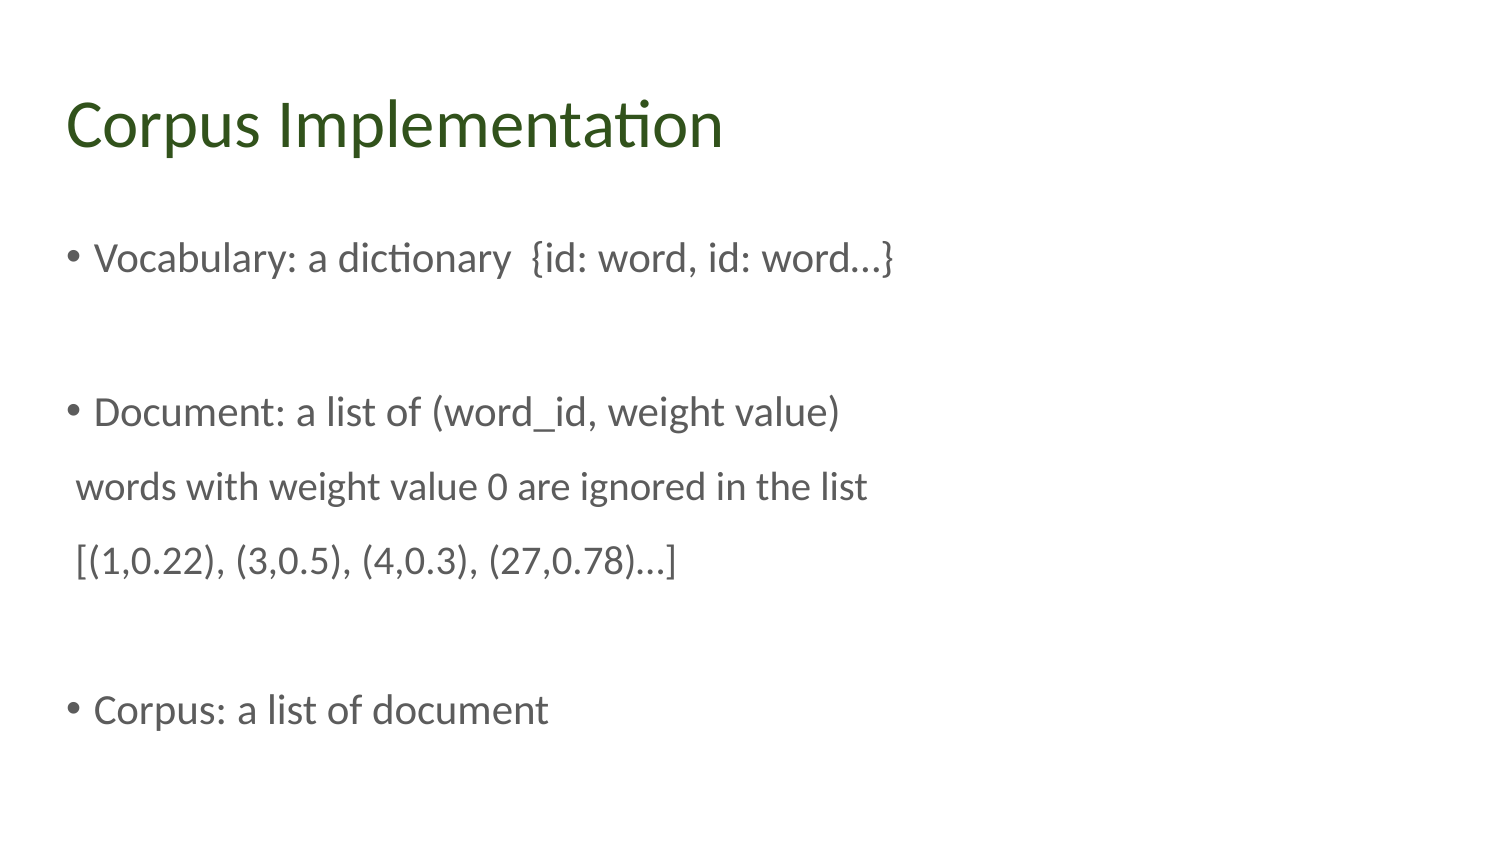

# Corpus Implementation
Vocabulary: a dictionary  {id: word, id: word…}

Document: a list of (word_id, weight value)
 words with weight value 0 are ignored in the list
 [(1,0.22), (3,0.5), (4,0.3), (27,0.78)…]

Corpus: a list of document